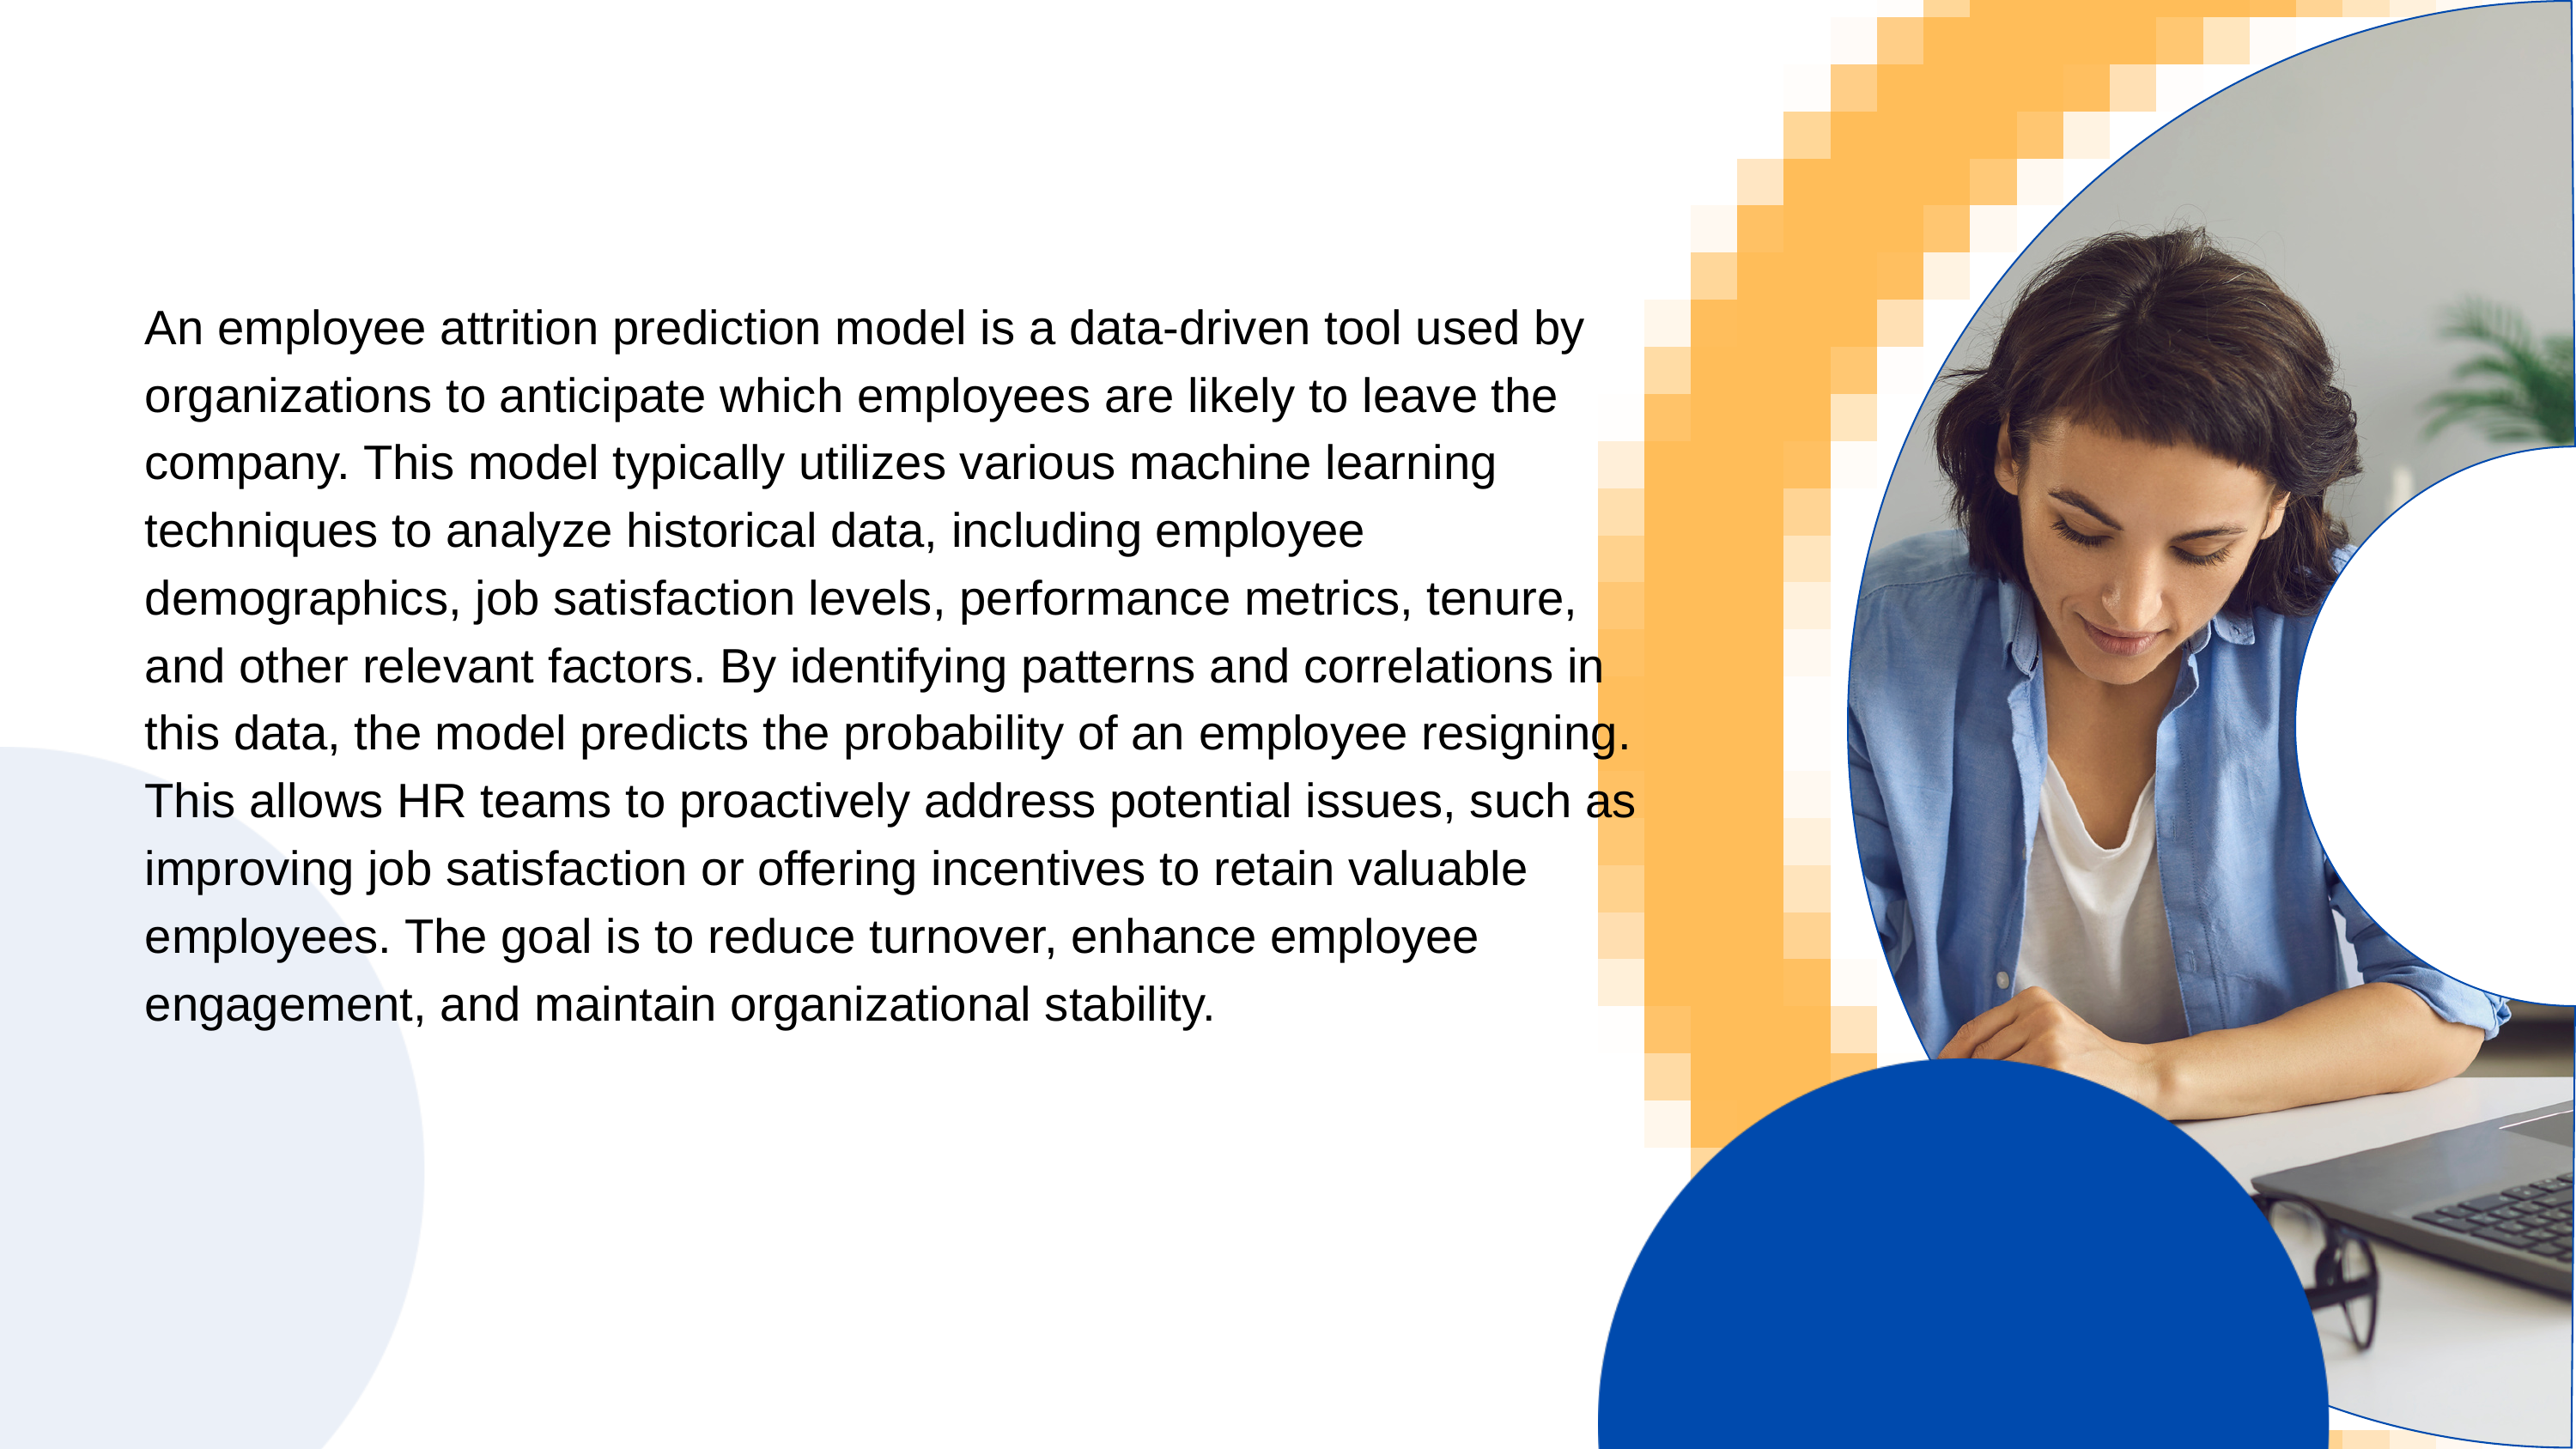

An employee attrition prediction model is a data-driven tool used by organizations to anticipate which employees are likely to leave the company. This model typically utilizes various machine learning techniques to analyze historical data, including employee demographics, job satisfaction levels, performance metrics, tenure, and other relevant factors. By identifying patterns and correlations in this data, the model predicts the probability of an employee resigning. This allows HR teams to proactively address potential issues, such as improving job satisfaction or offering incentives to retain valuable employees. The goal is to reduce turnover, enhance employee engagement, and maintain organizational stability.